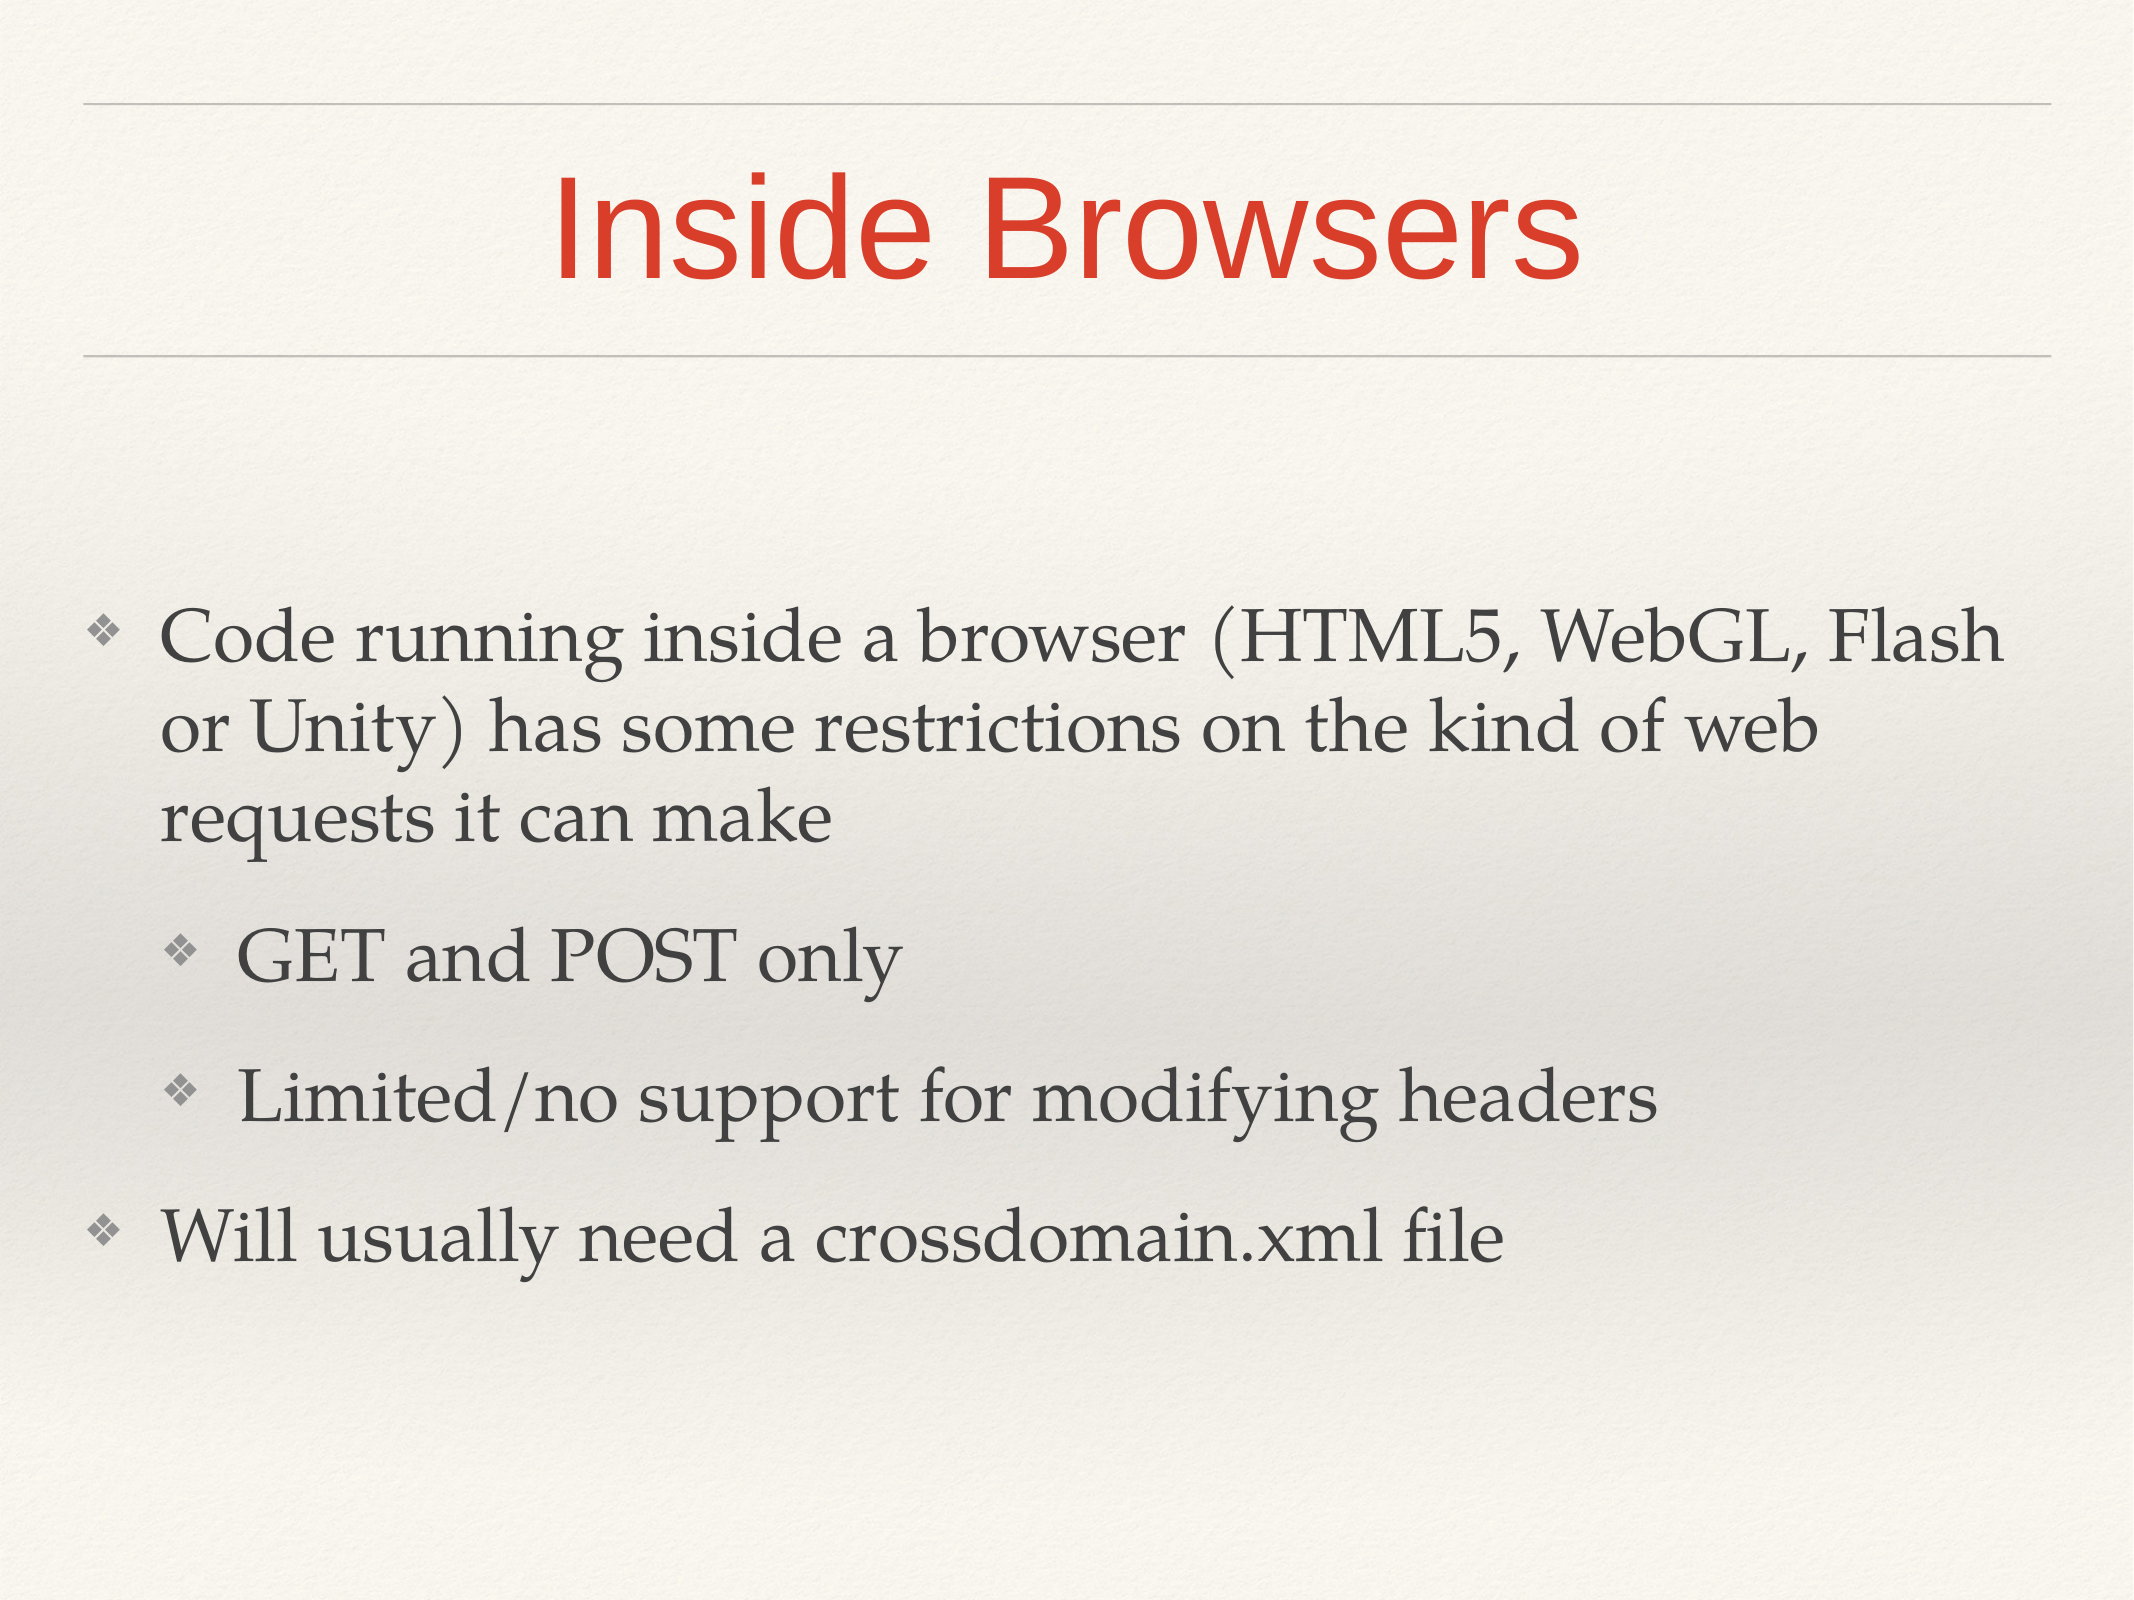

# Inside Browsers
Code running inside a browser (HTML5, WebGL, Flash or Unity) has some restrictions on the kind of web requests it can make
GET and POST only
Limited/no support for modifying headers
Will usually need a crossdomain.xml file